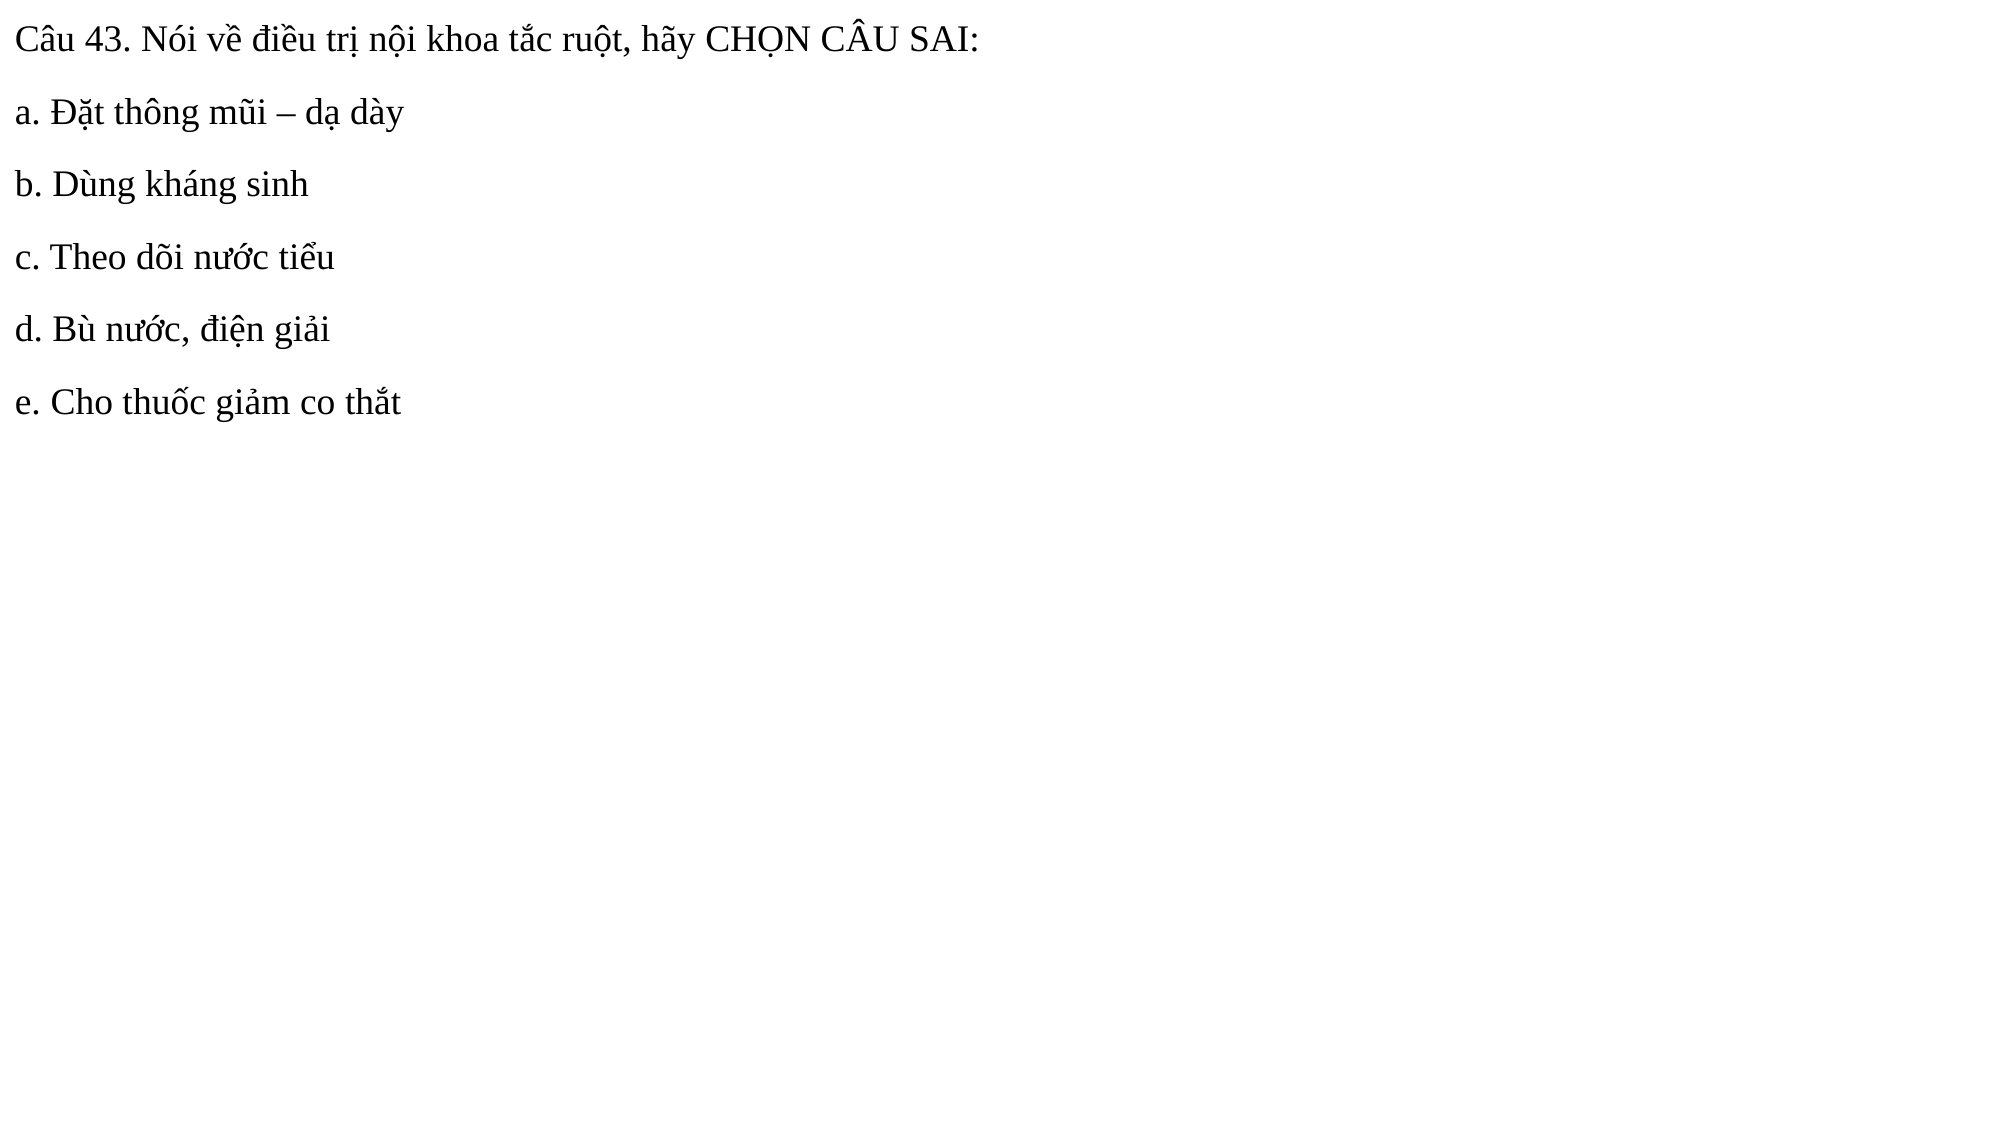

Câu 43. Nói về điều trị nội khoa tắc ruột, hãy CHỌN CÂU SAI:
a. Đặt thông mũi – dạ dày
b. Dùng kháng sinh
c. Theo dõi nước tiểu
d. Bù nước, điện giải
e. Cho thuốc giảm co thắt